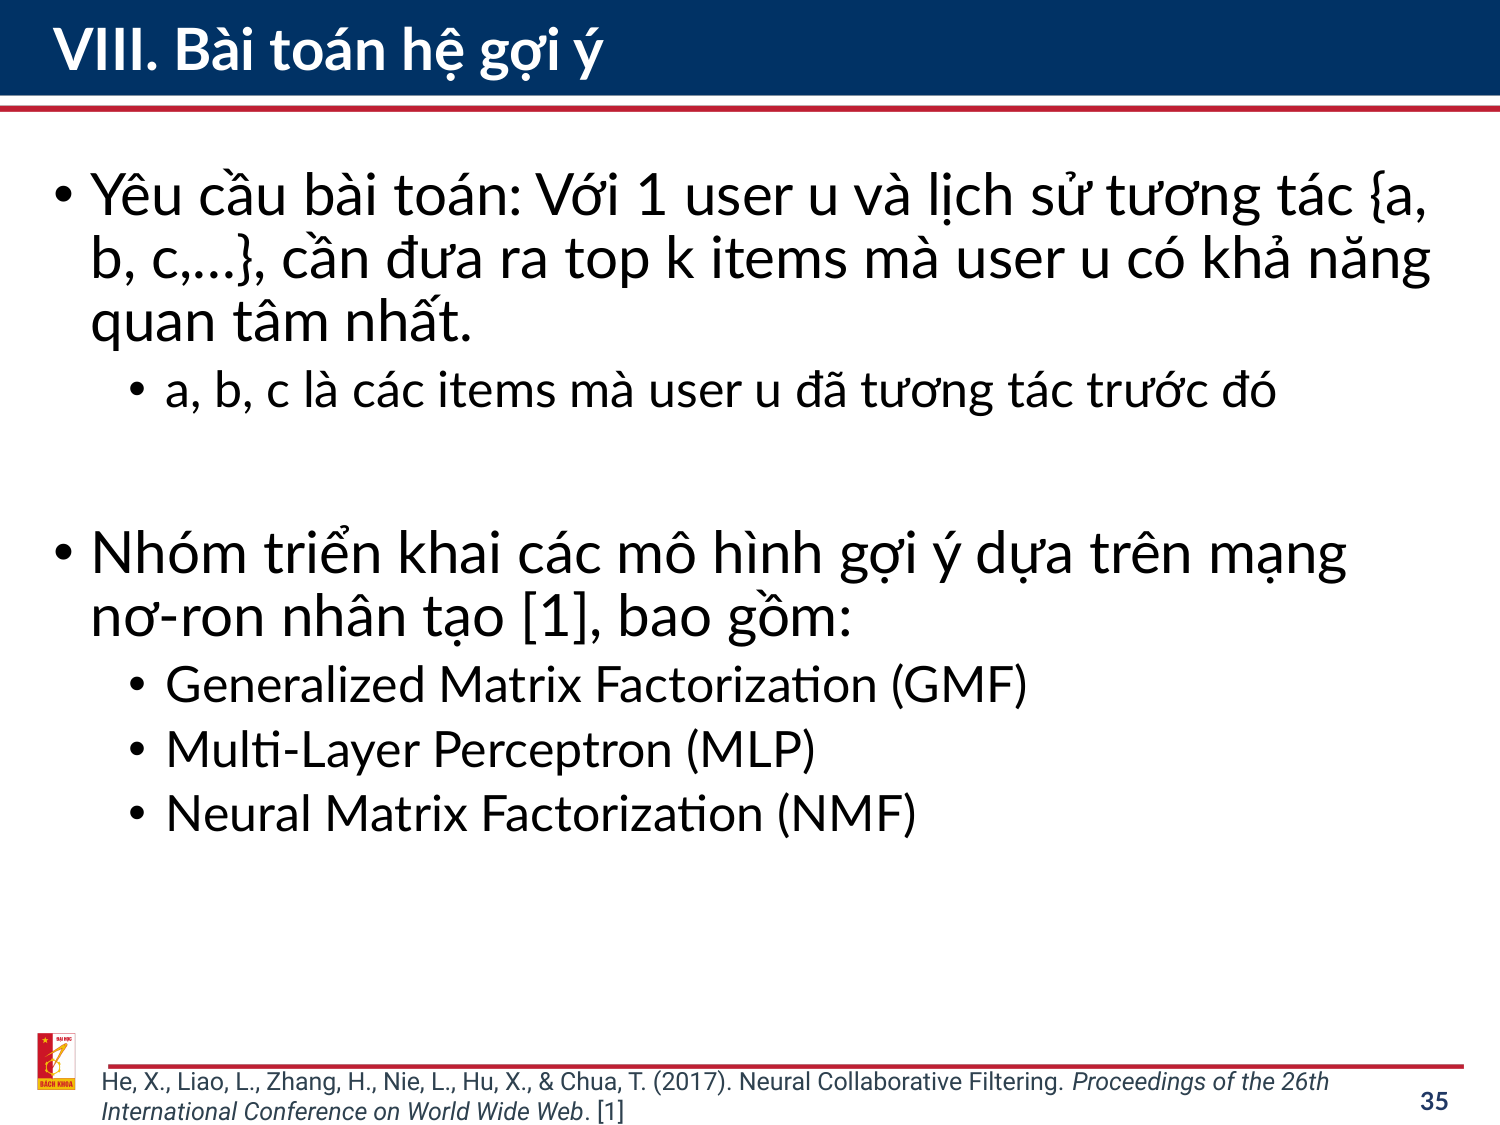

# VIII. Bài toán hệ gợi ý
Yêu cầu bài toán: Với 1 user u và lịch sử tương tác {a, b, c,…}, cần đưa ra top k items mà user u có khả năng quan tâm nhất.
a, b, c là các items mà user u đã tương tác trước đó

Nhóm triển khai các mô hình gợi ý dựa trên mạng nơ-ron nhân tạo [1], bao gồm:
Generalized Matrix Factorization (GMF)
Multi-Layer Perceptron (MLP)
Neural Matrix Factorization (NMF)
He, X., Liao, L., Zhang, H., Nie, L., Hu, X., & Chua, T. (2017). Neural Collaborative Filtering. Proceedings of the 26th International Conference on World Wide Web. [1]
35